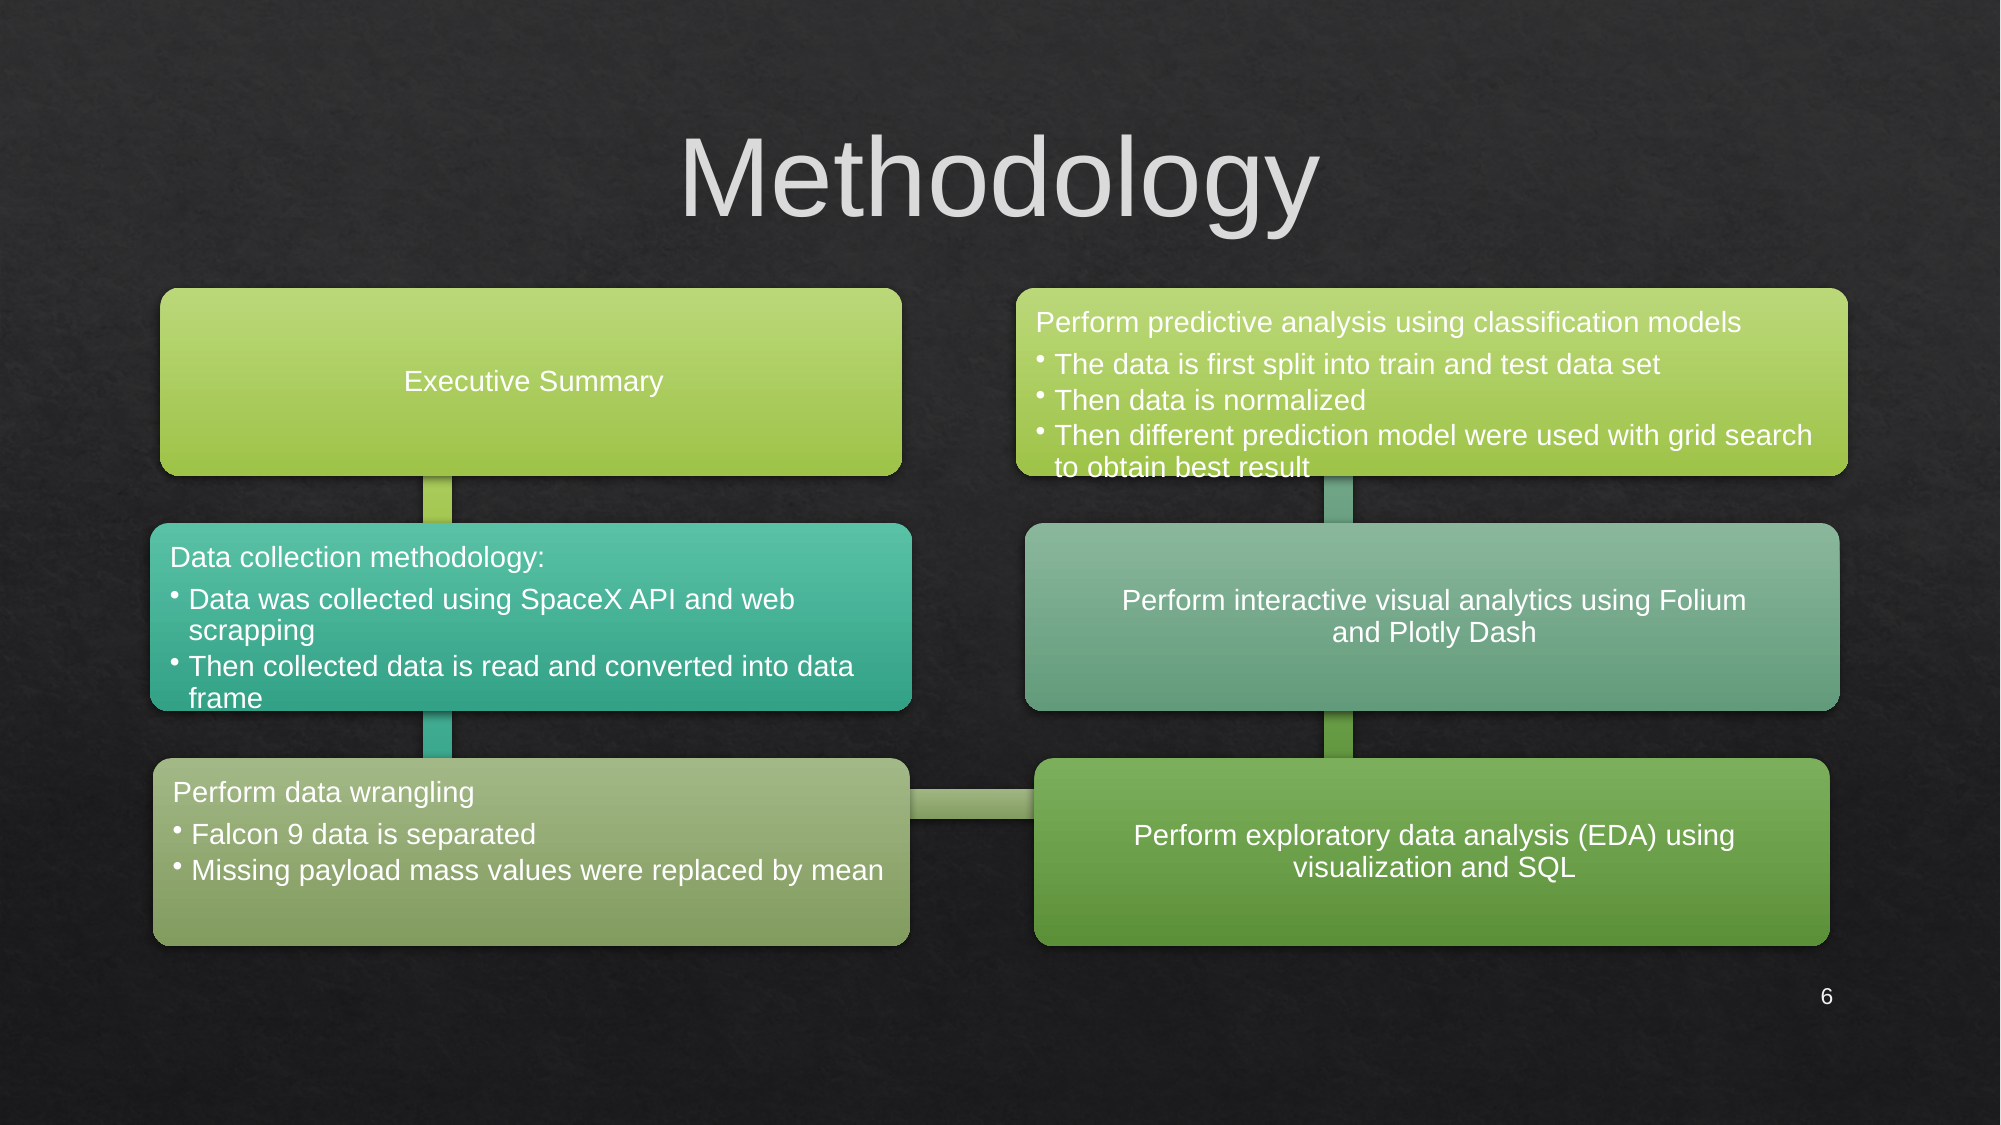

Methodology
Executive Summary
Data collection methodology:
Data was collected using SpaceX API and web scrapping
Then collected data is read and converted into data frame
Perform data wrangling
Falcon 9 data is separated
Missing payload mass values were replaced by mean
Perform exploratory data analysis (EDA) using visualization and SQL
Perform interactive visual analytics using Folium and Plotly Dash
Perform predictive analysis using classification models
The data is first split into train and test data set
Then data is normalized
Then different prediction model were used with grid search to obtain best result
6